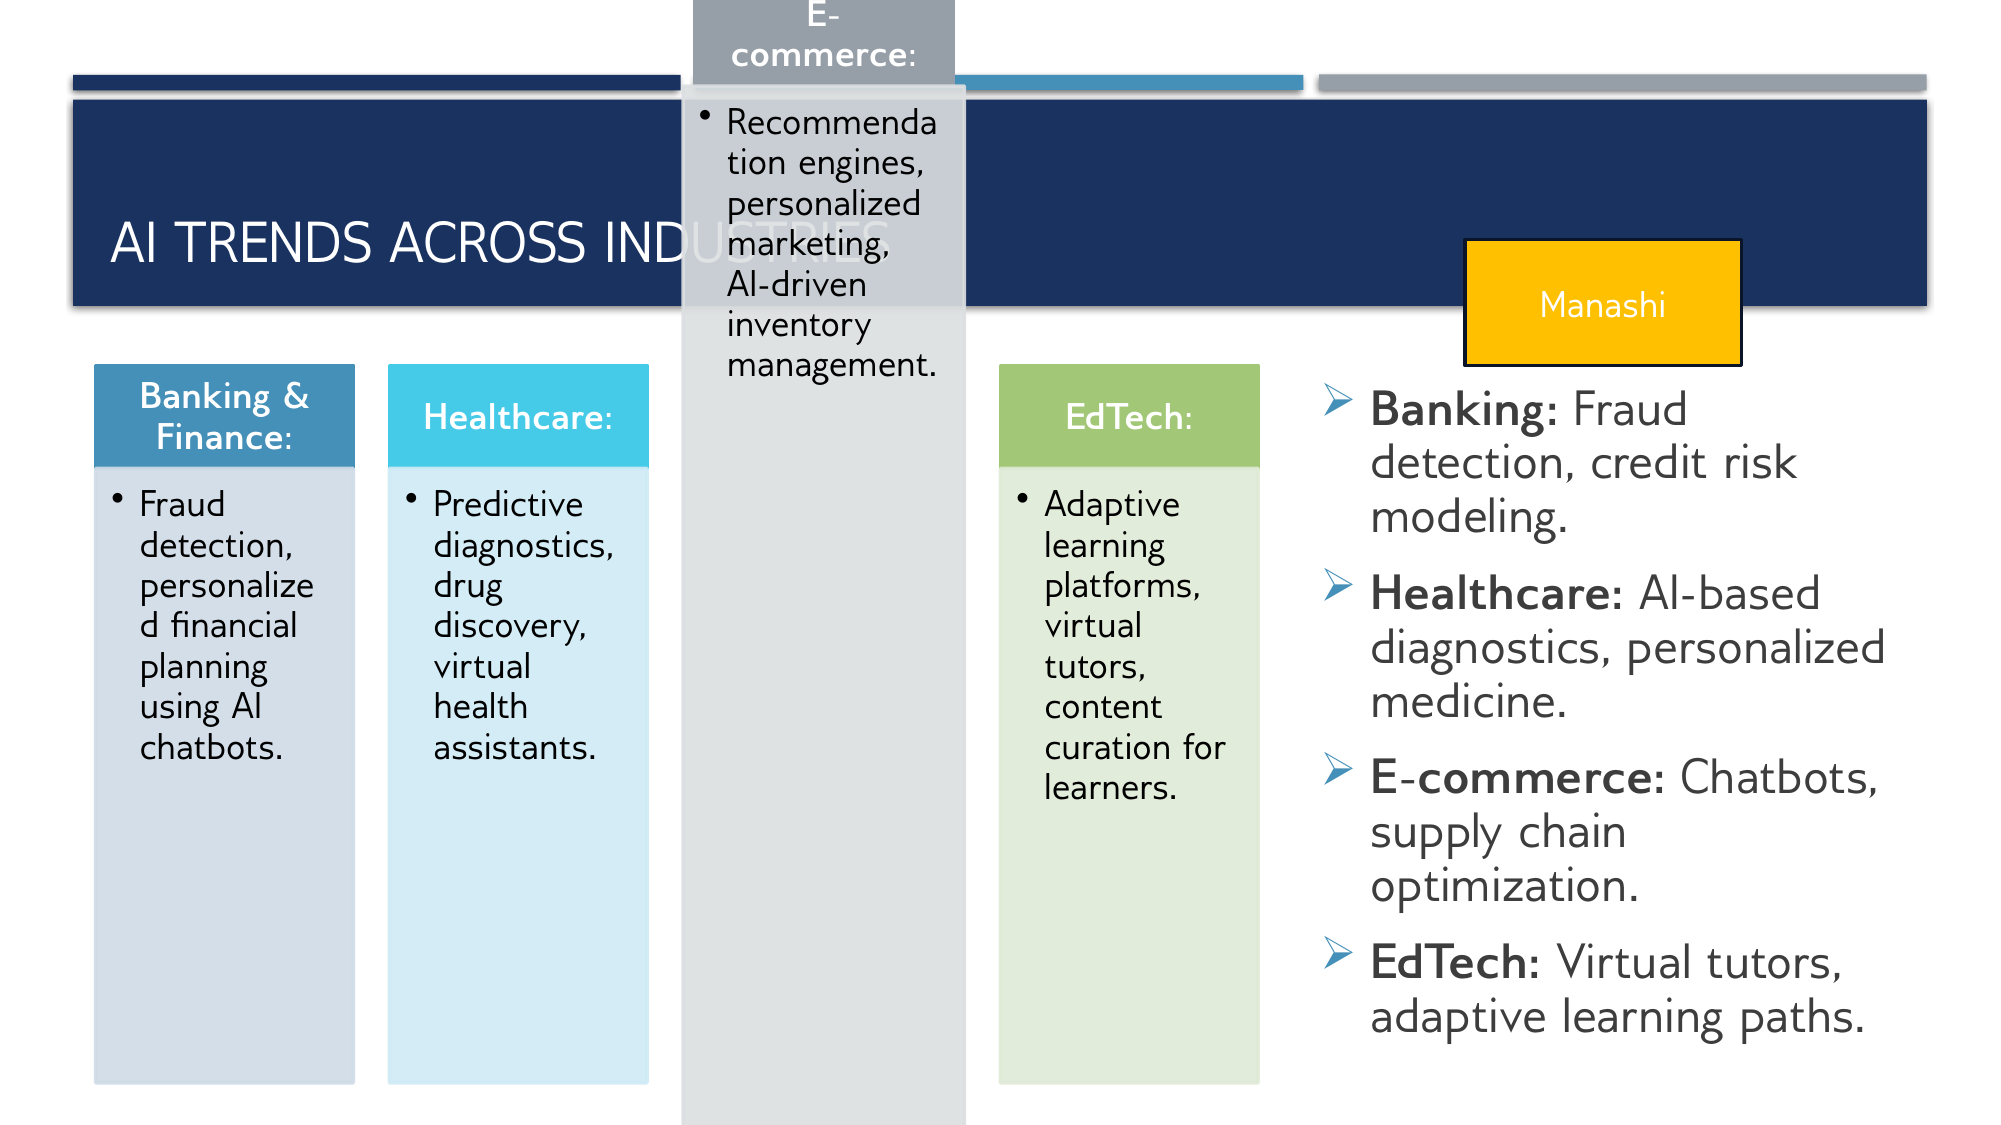

# AI Trends Across Industries
Manashi
Banking & Finance:
Fraud detection, personalized financial planning using AI chatbots.
Healthcare:
Predictive diagnostics, drug discovery, virtual health assistants.
E-commerce:
Recommendation engines, personalized marketing, AI-driven inventory management.
EdTech:
Adaptive learning platforms, virtual tutors, content curation for learners.
Banking: Fraud detection, credit risk modeling.
Healthcare: AI-based diagnostics, personalized medicine.
E-commerce: Chatbots, supply chain optimization.
EdTech: Virtual tutors, adaptive learning paths.